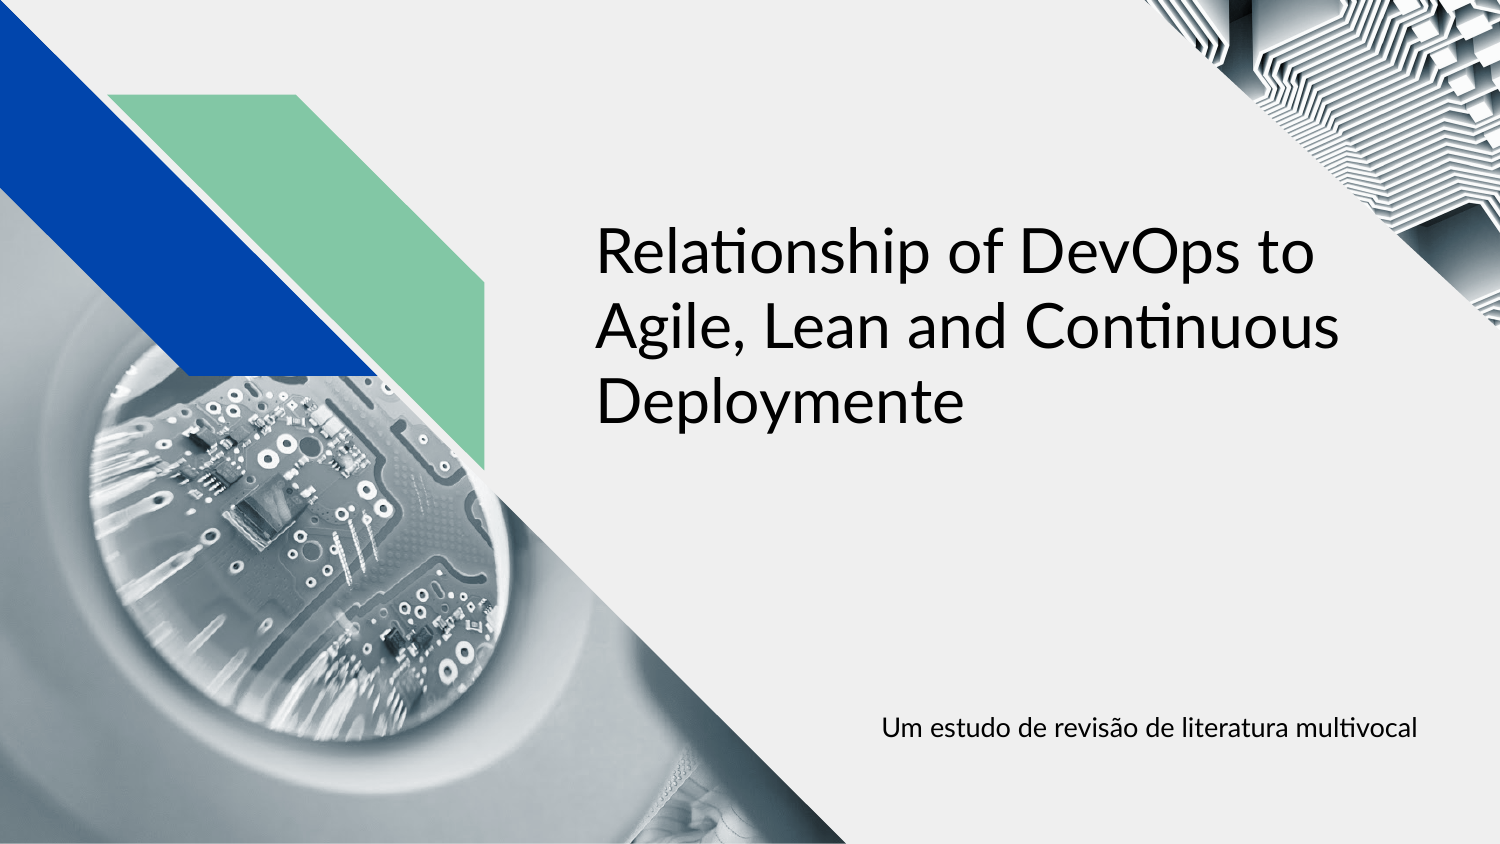

# Relationship of DevOps to Agile, Lean and Continuous Deploymente
Um estudo de revisão de literatura multivocal